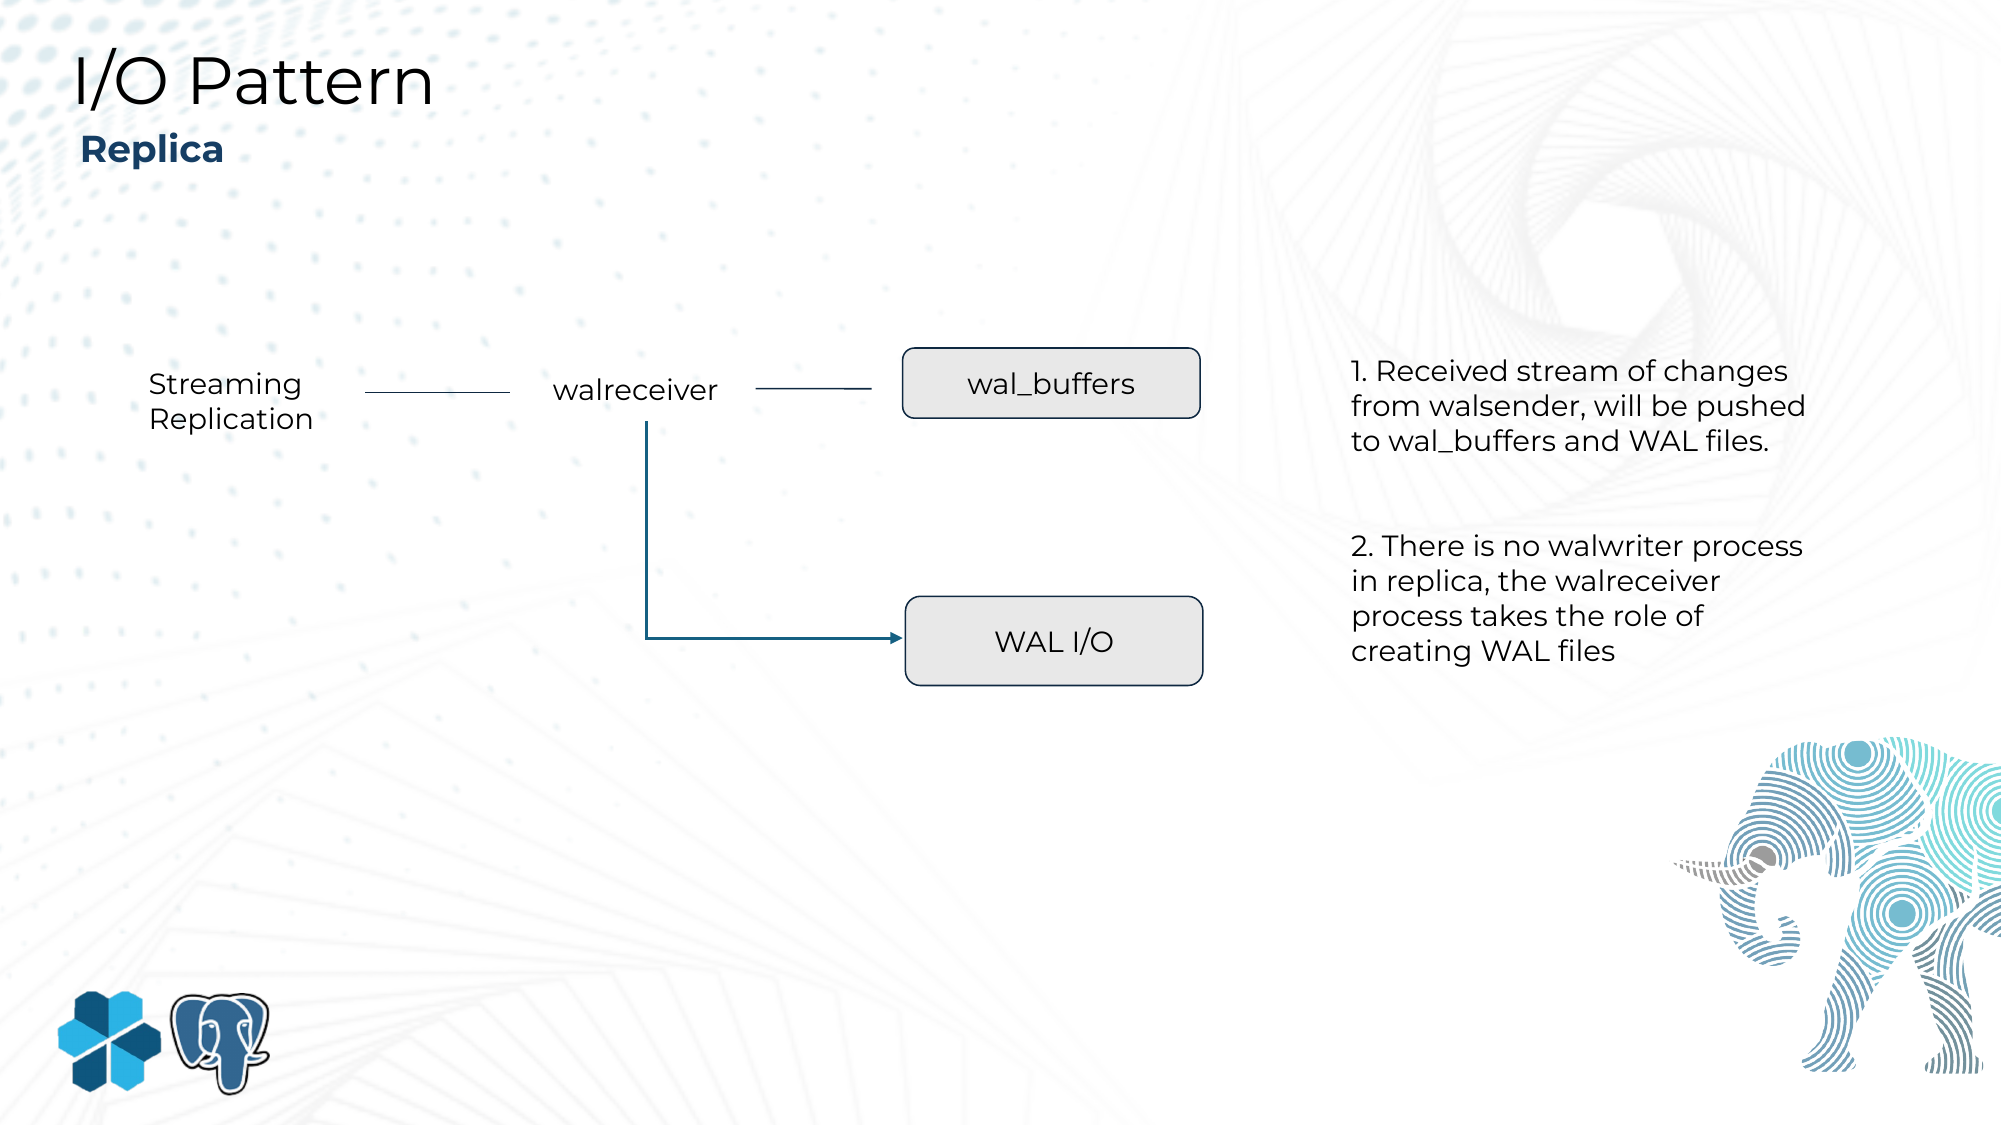

I/O Pattern
Replica
1. Received stream of changes from walsender, will be pushed to wal_buffers and WAL files.

2. There is no walwriter process in replica, the walreceiver process takes the role of creating WAL files
wal_buffers
Streaming Replication
walreceiver
WAL I/O